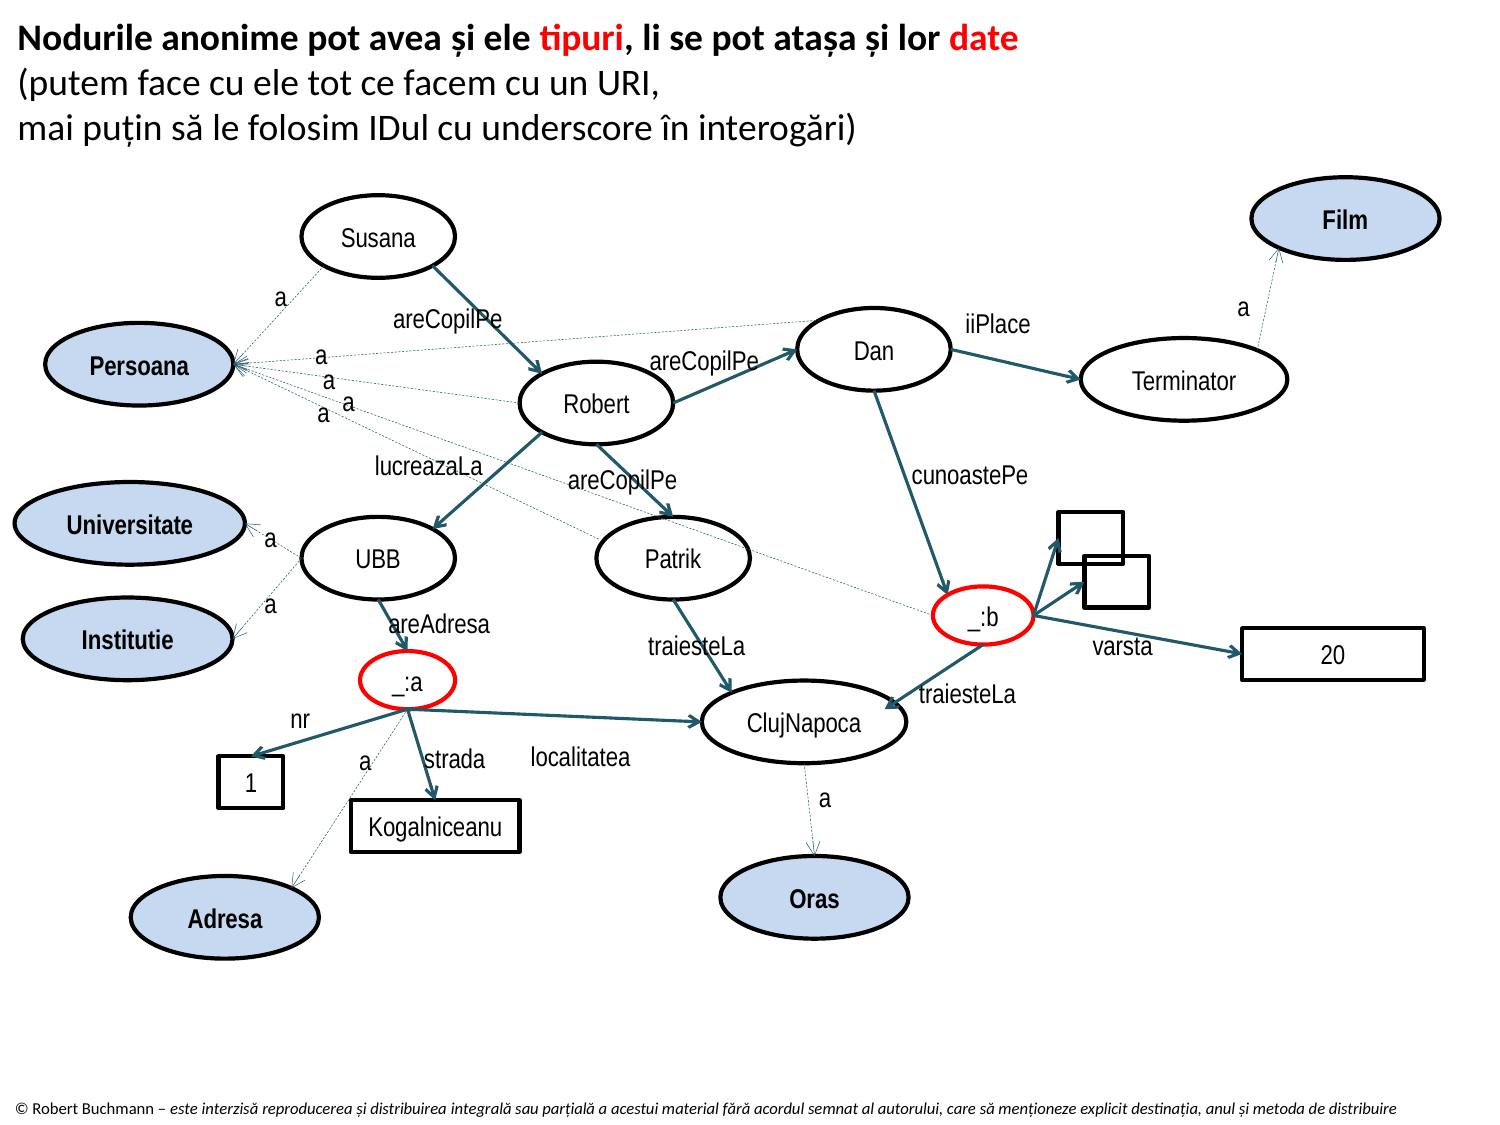

Nodurile anonime pot avea și ele tipuri, li se pot atașa și lor date
(putem face cu ele tot ce facem cu un URI,
mai puțin să le folosim IDul cu underscore în interogări)
Film
Susana
a
a
areCopilPe
iiPlace
Dan
Persoana
a
areCopilPe
Terminator
a
Robert
a
a
lucreazaLa
cunoastePe
areCopilPe
Universitate

a
UBB
Patrik

a
_:b
Institutie
areAdresa
traiesteLa
varsta
20
_:a
traiesteLa
ClujNapoca
nr
localitatea
strada
a
1
a
Kogalniceanu
Oras
Adresa
Univring
Univring